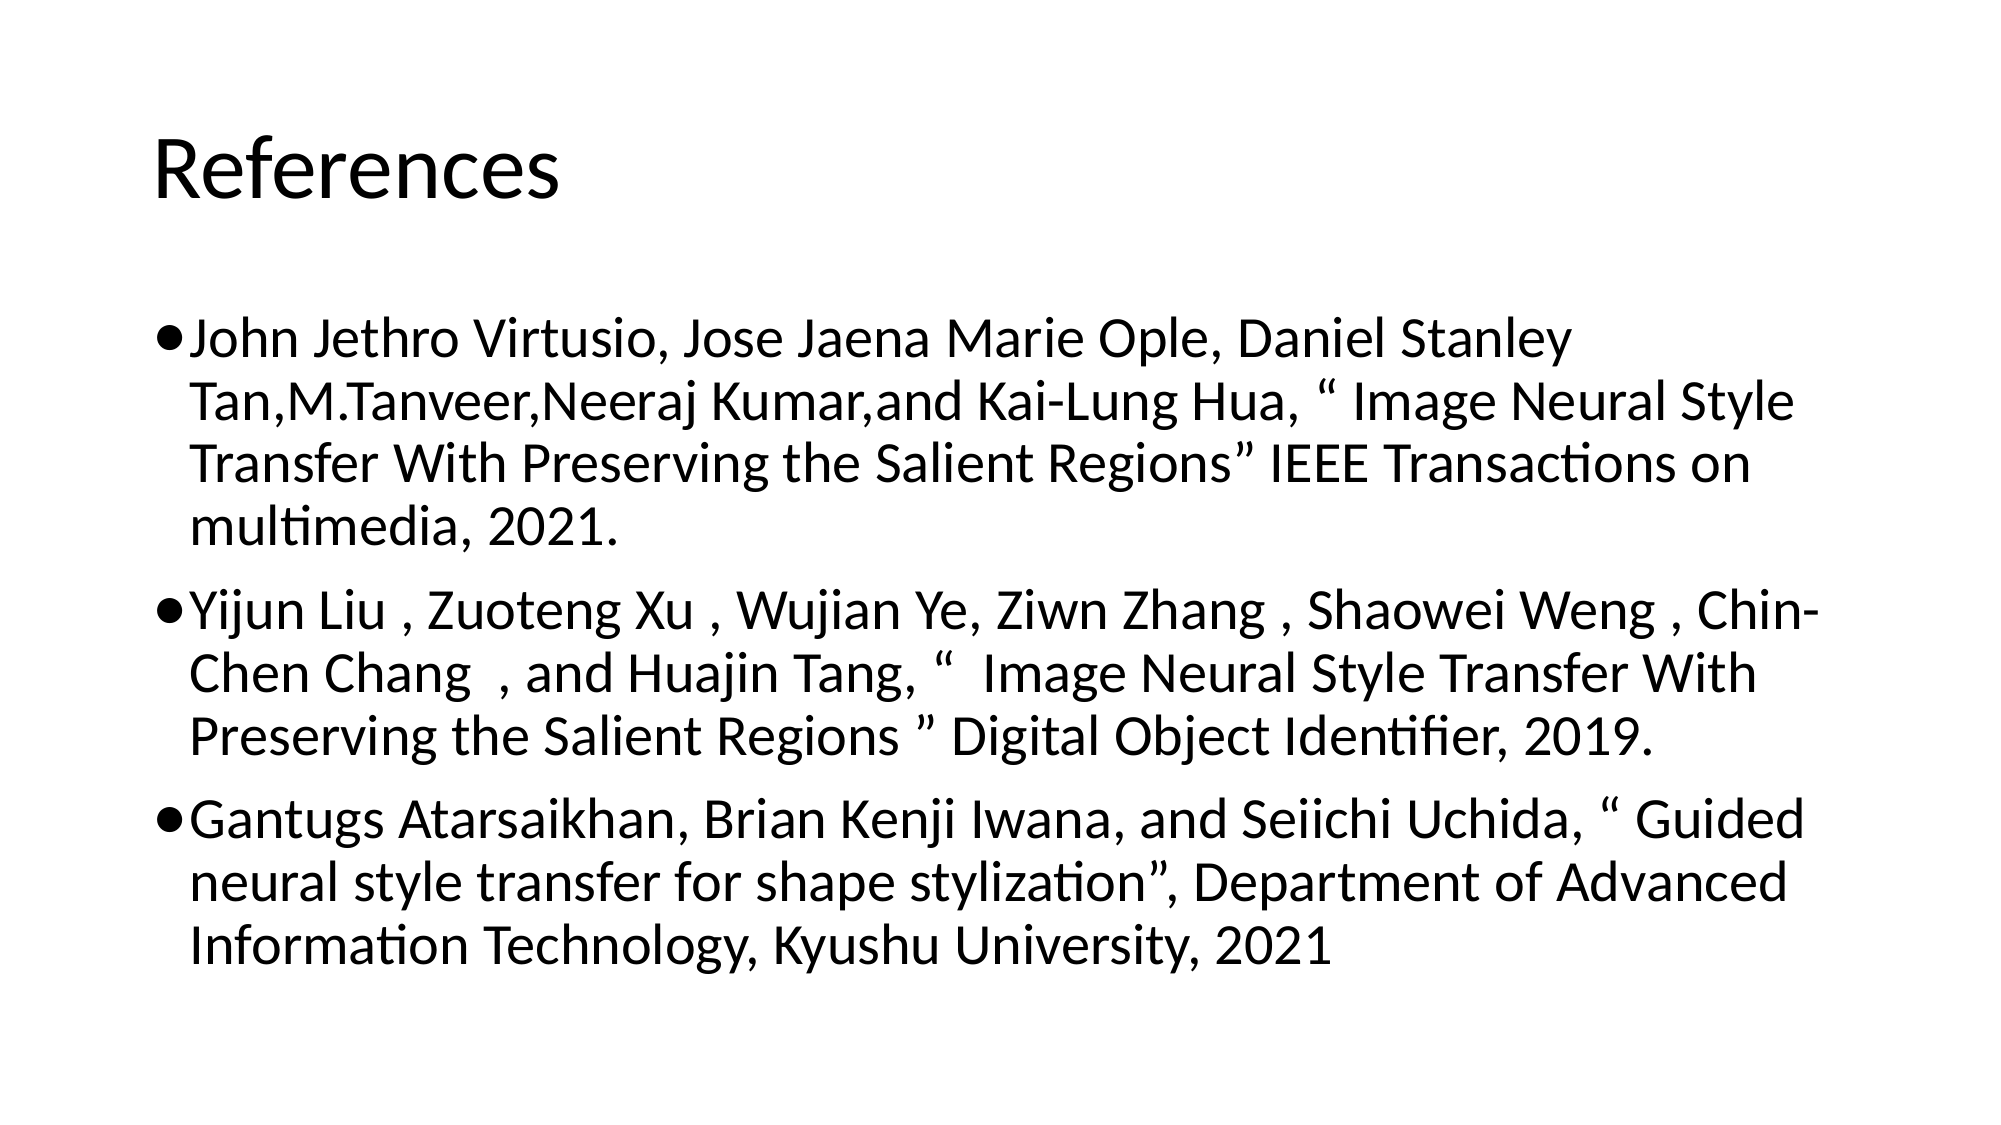

# References
John Jethro Virtusio, Jose Jaena Marie Ople, Daniel Stanley Tan,M.Tanveer,Neeraj Kumar,and Kai-Lung Hua, “ Image Neural Style Transfer With Preserving the Salient Regions” IEEE Transactions on multimedia, 2021.
Yijun Liu , Zuoteng Xu , Wujian Ye, Ziwn Zhang , Shaowei Weng , Chin-Chen Chang  , and Huajin Tang, “  Image Neural Style Transfer With Preserving the Salient Regions ” Digital Object Identifier, 2019.
Gantugs Atarsaikhan, Brian Kenji Iwana, and Seiichi Uchida, “ Guided neural style transfer for shape stylization”, Department of Advanced Information Technology, Kyushu University, 2021